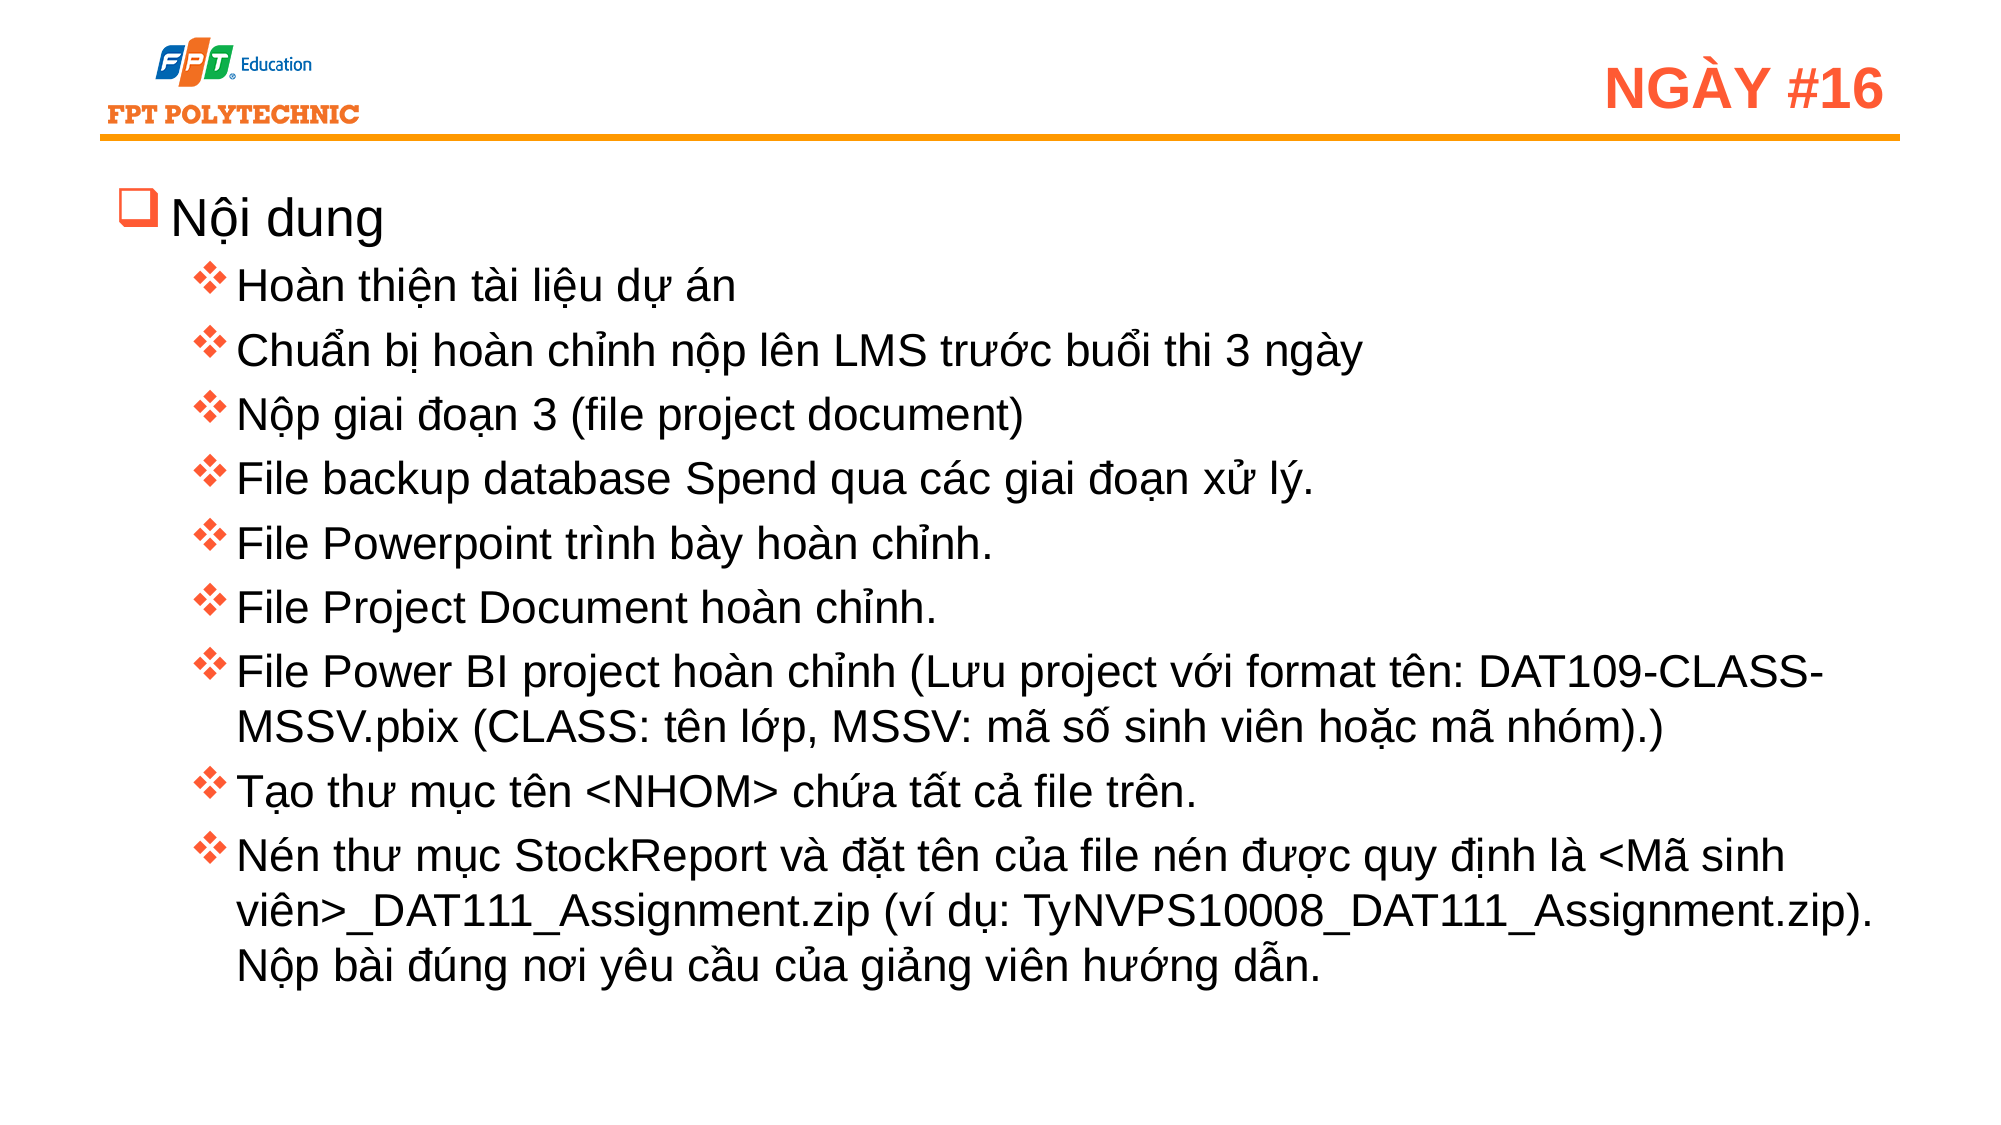

# Ngày #16
Nội dung
Hoàn thiện tài liệu dự án
Chuẩn bị hoàn chỉnh nộp lên LMS trước buổi thi 3 ngày
Nộp giai đoạn 3 (file project document)
File backup database Spend qua các giai đoạn xử lý.
File Powerpoint trình bày hoàn chỉnh.
File Project Document hoàn chỉnh.
File Power BI project hoàn chỉnh (Lưu project với format tên: DAT109-CLASS-MSSV.pbix (CLASS: tên lớp, MSSV: mã số sinh viên hoặc mã nhóm).)
Tạo thư mục tên <NHOM> chứa tất cả file trên.
Nén thư mục StockReport và đặt tên của file nén được quy định là <Mã sinh viên>_DAT111_Assignment.zip (ví dụ: TyNVPS10008_DAT111_Assignment.zip). Nộp bài đúng nơi yêu cầu của giảng viên hướng dẫn.